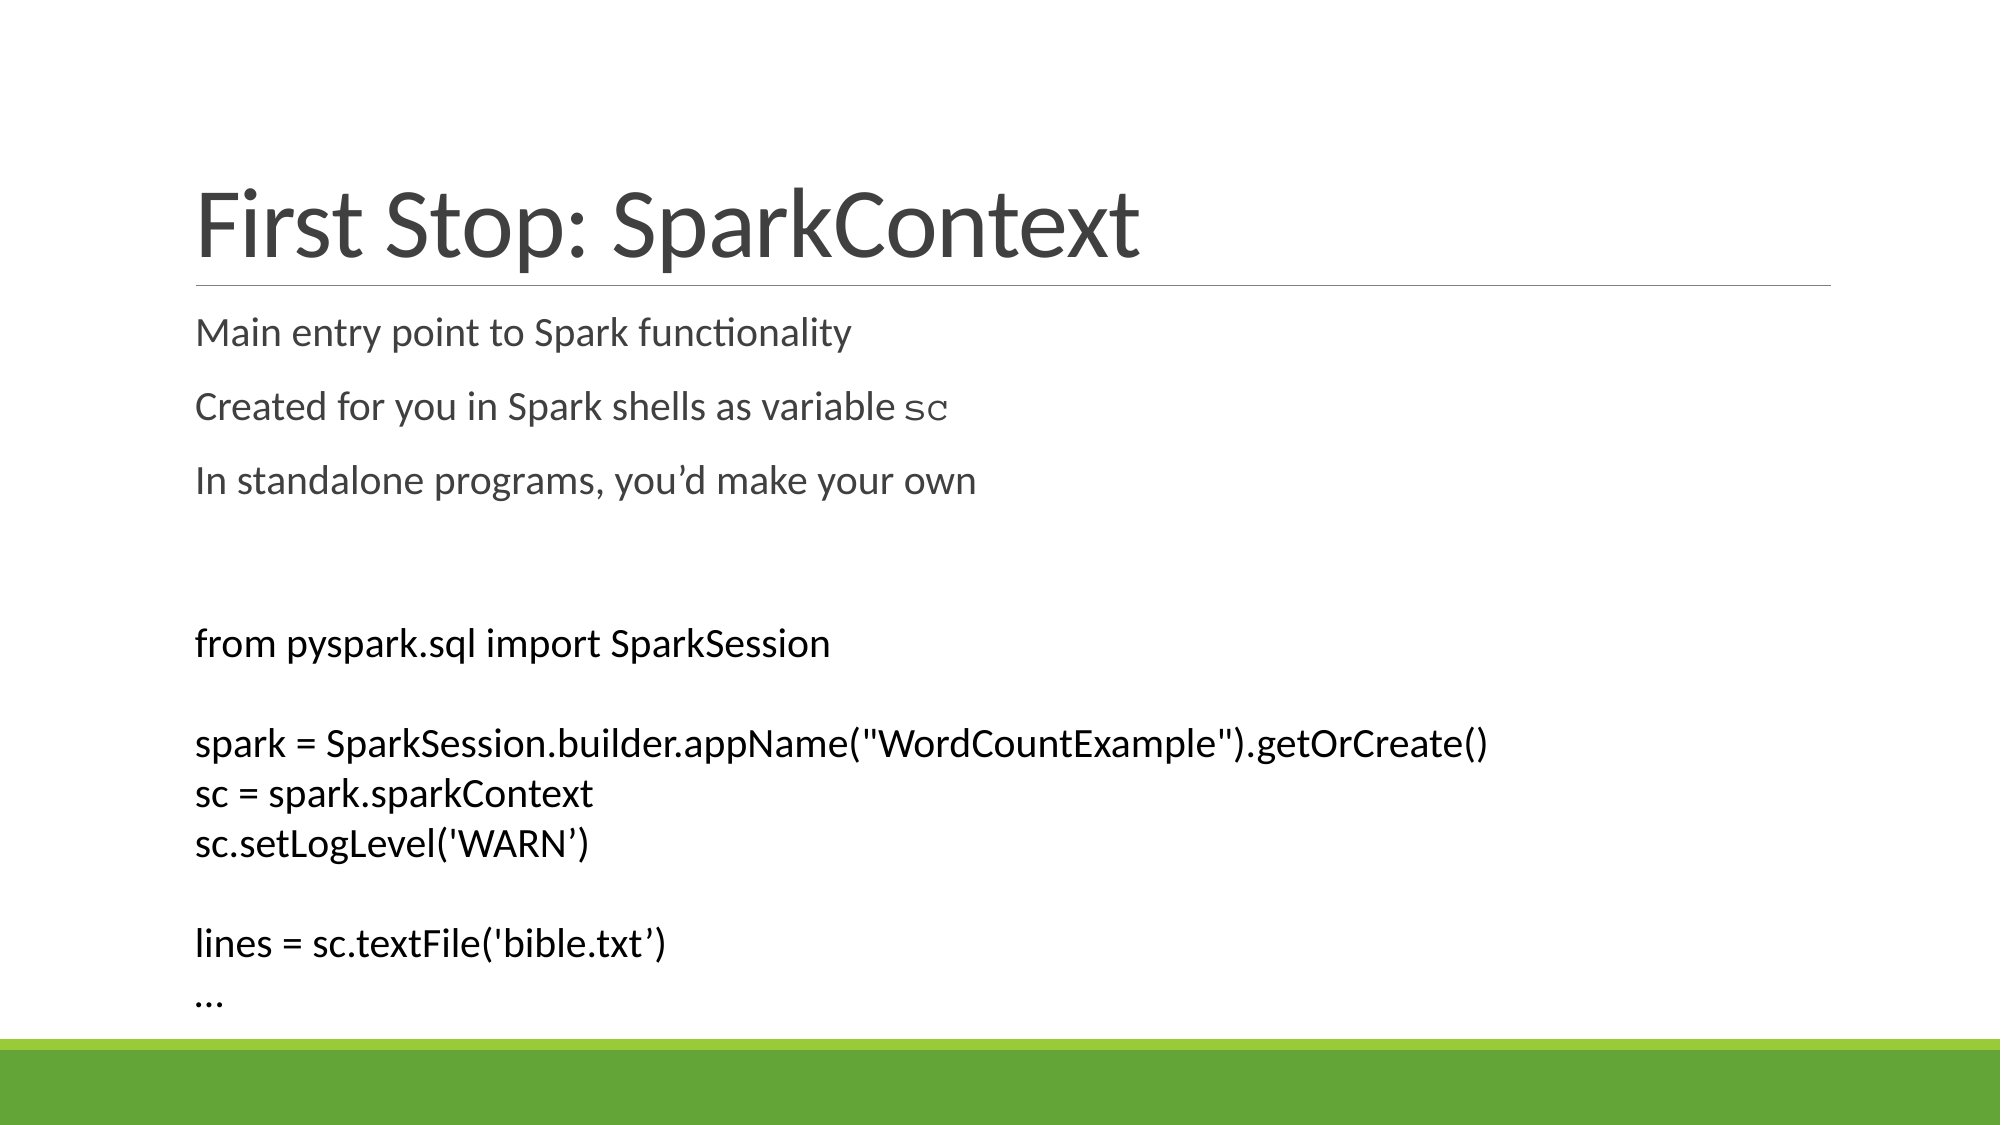

# First Stop: SparkContext
Main entry point to Spark functionality
Created for you in Spark shells as variable sc
In standalone programs, you’d make your own
from pyspark.sql import SparkSession

spark = SparkSession.builder.appName("WordCountExample").getOrCreate()
sc = spark.sparkContext
sc.setLogLevel('WARN’)

lines = sc.textFile('bible.txt’)
…